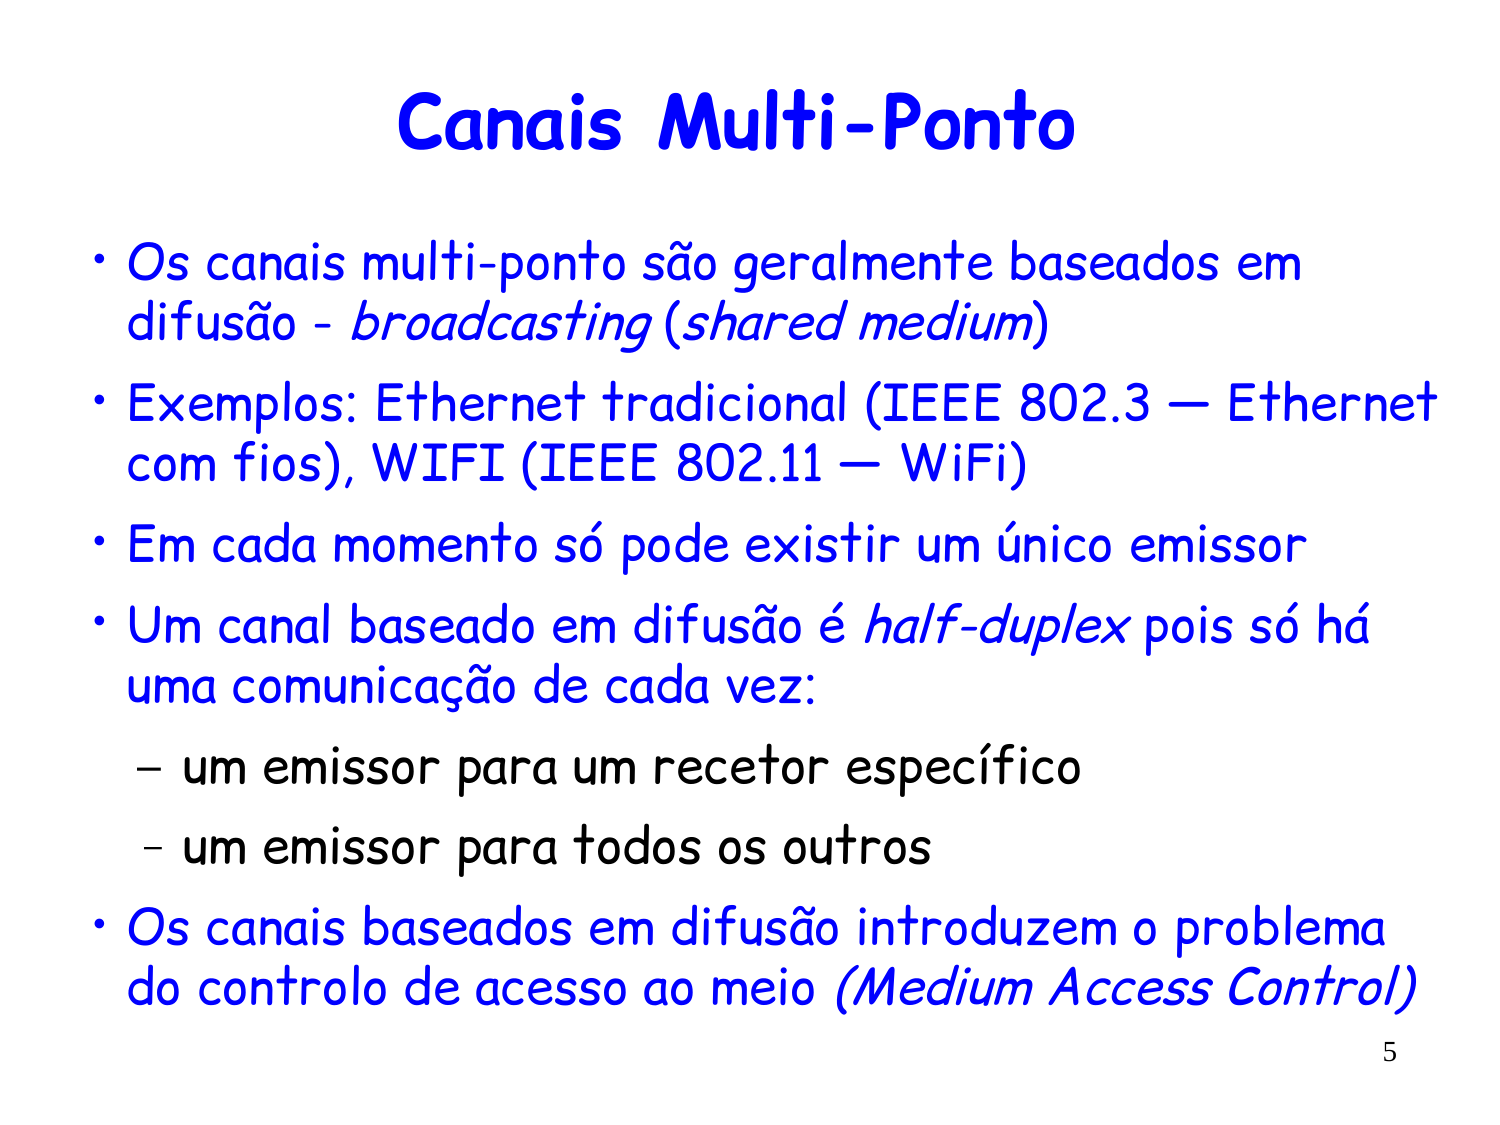

# Canais Multi-Ponto

Os canais multi-ponto são geralmente baseados em difusão - broadcasting (shared medium)
Exemplos: Ethernet tradicional (IEEE 802.3 — Ethernet com fios), WIFI (IEEE 802.11 — WiFi)
Em cada momento só pode existir um único emissor
Um canal baseado em difusão é half-duplex pois só há uma comunicação de cada vez:
um emissor para um recetor específico
um emissor para todos os outros
Os canais baseados em difusão introduzem o problema do controlo de acesso ao meio (Medium Access Control)
5